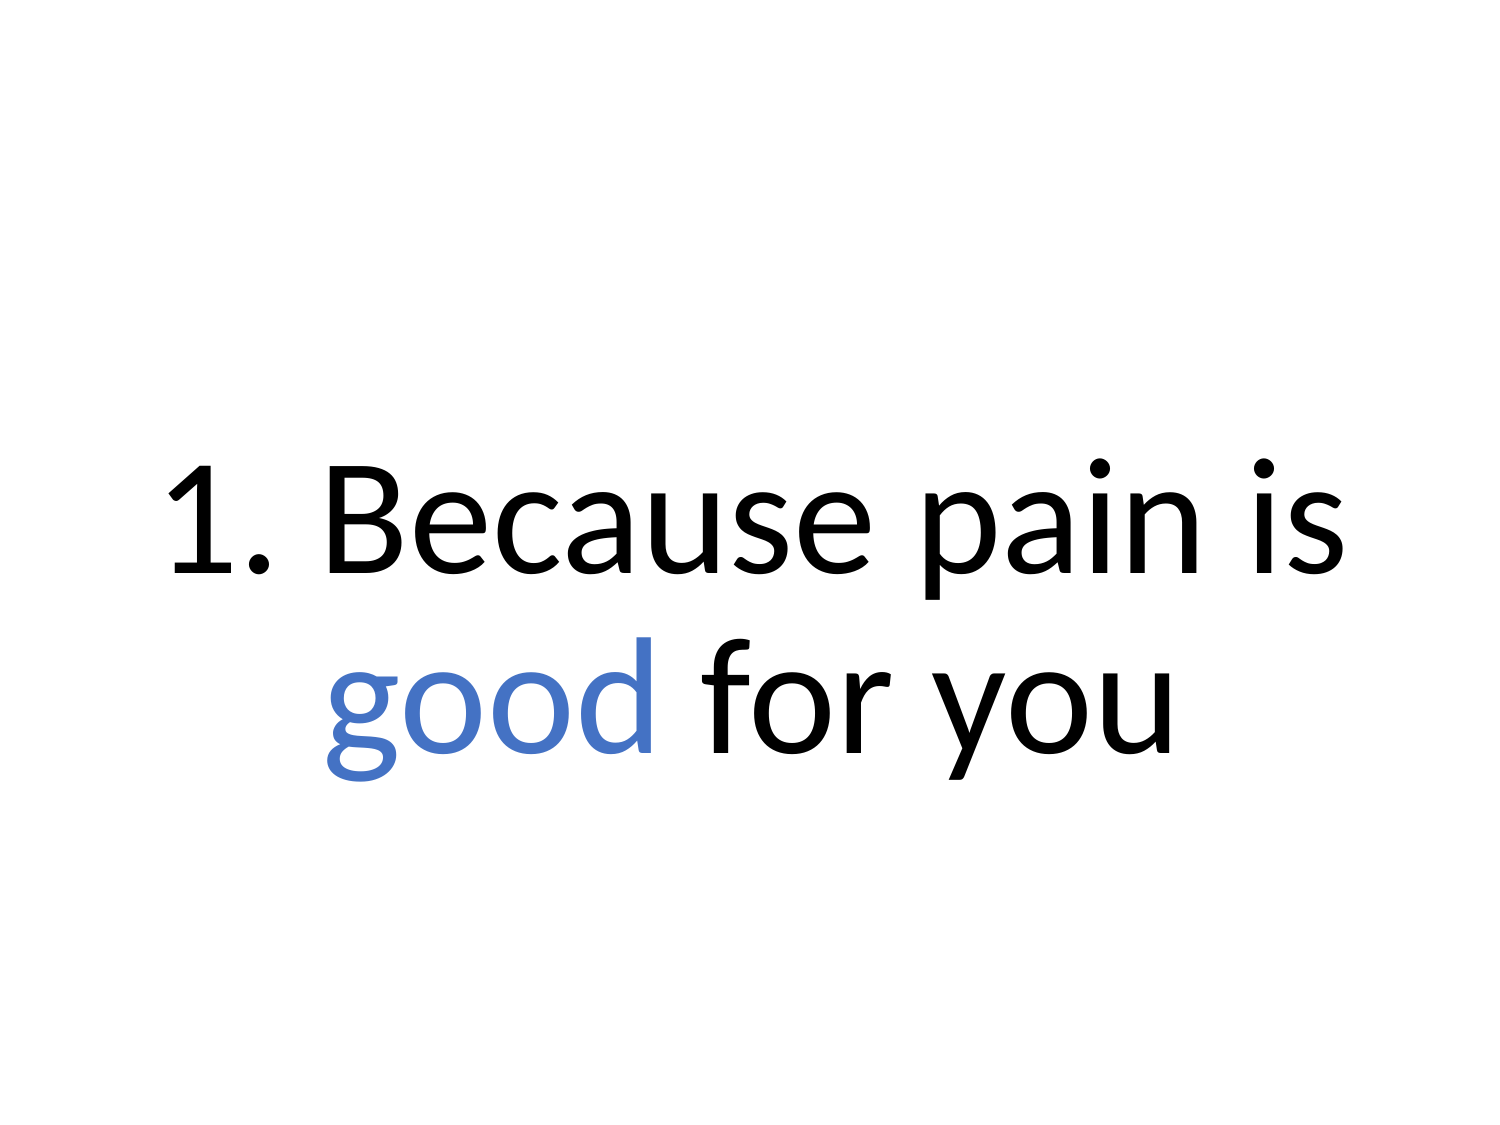

#
1. Because pain is good for you